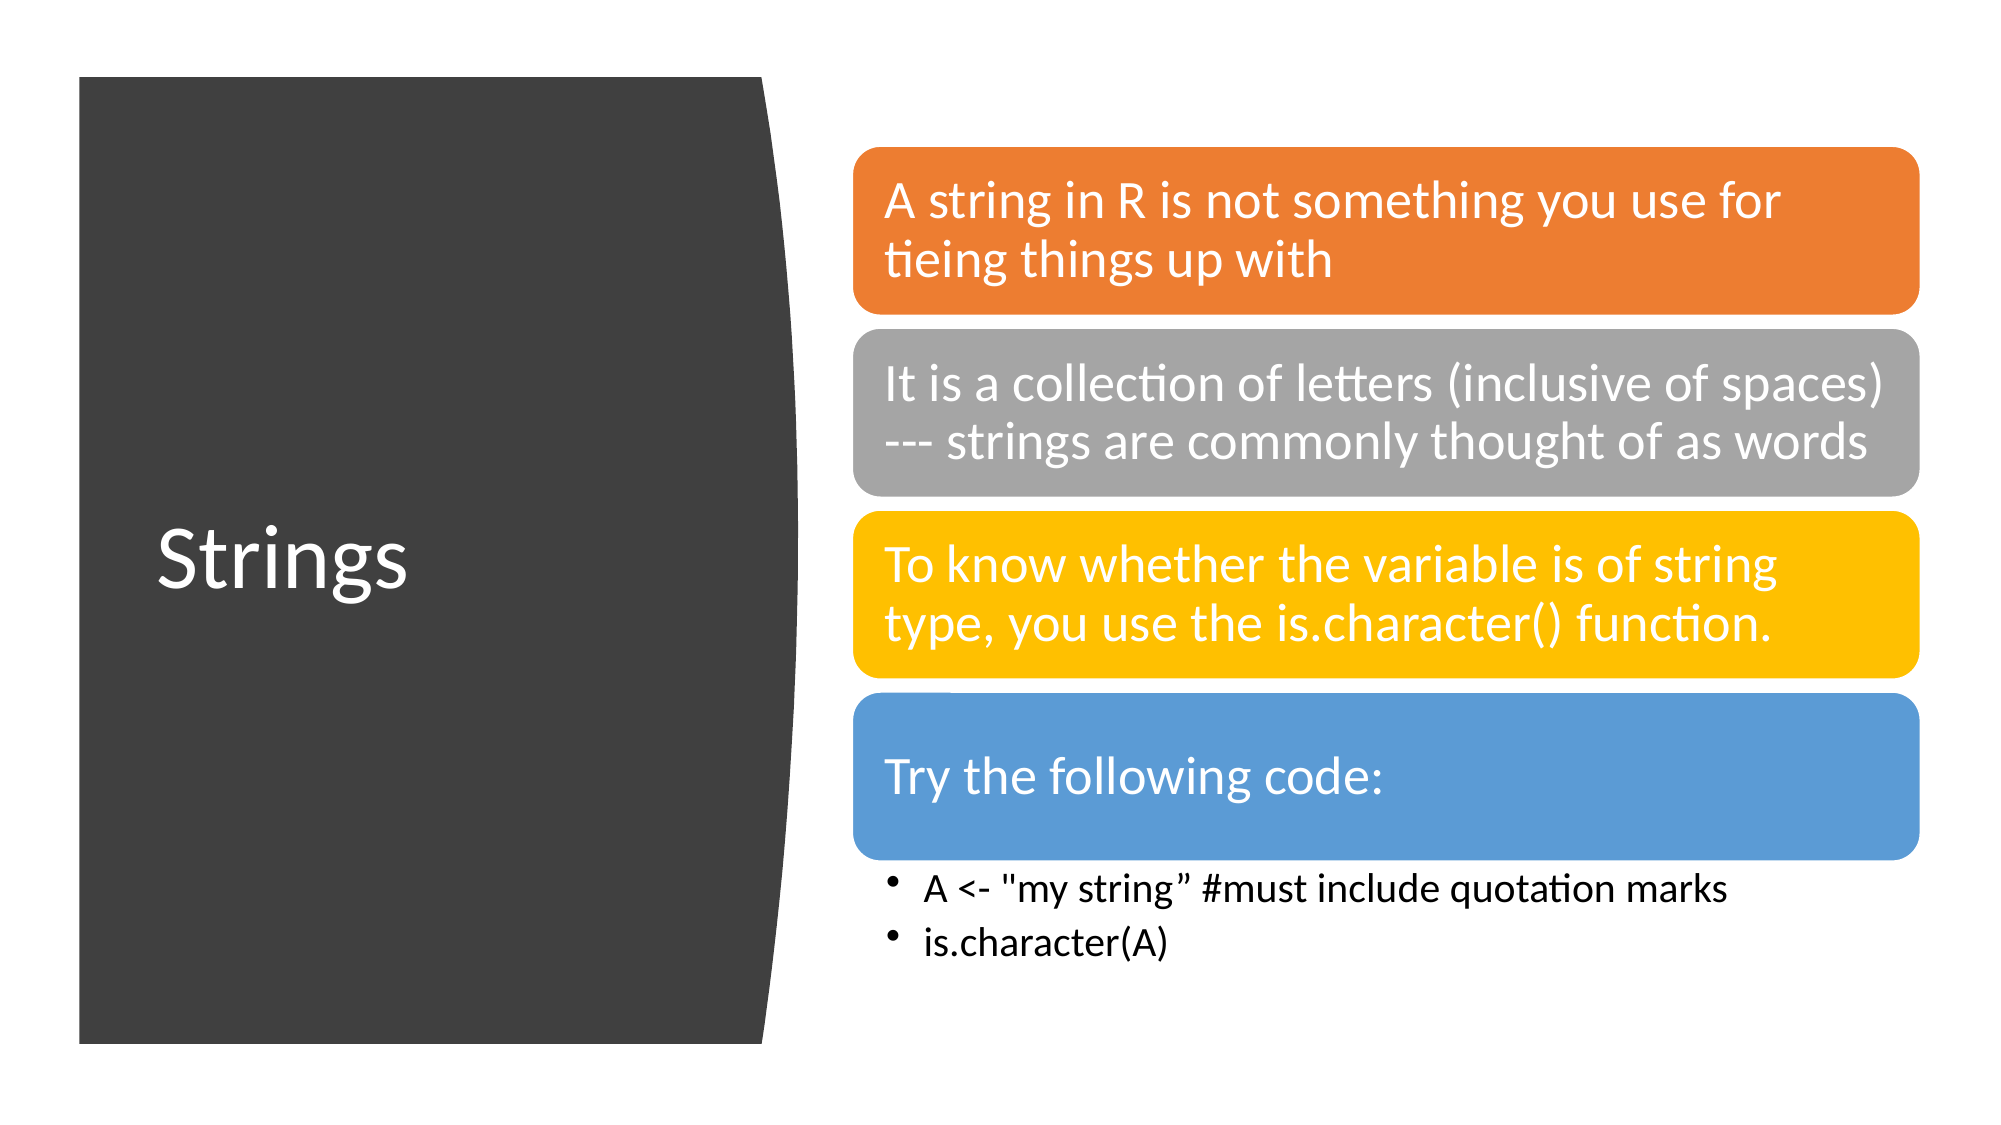

A string in R is not something you use for tieing things up with
It is a collection of letters (inclusive of spaces) --- strings are commonly thought of as words
To know whether the variable is of string type, you use the is.character() function.
Try the following code:
A <- "my string” #must include quotation marks
is.character(A)

# Strings